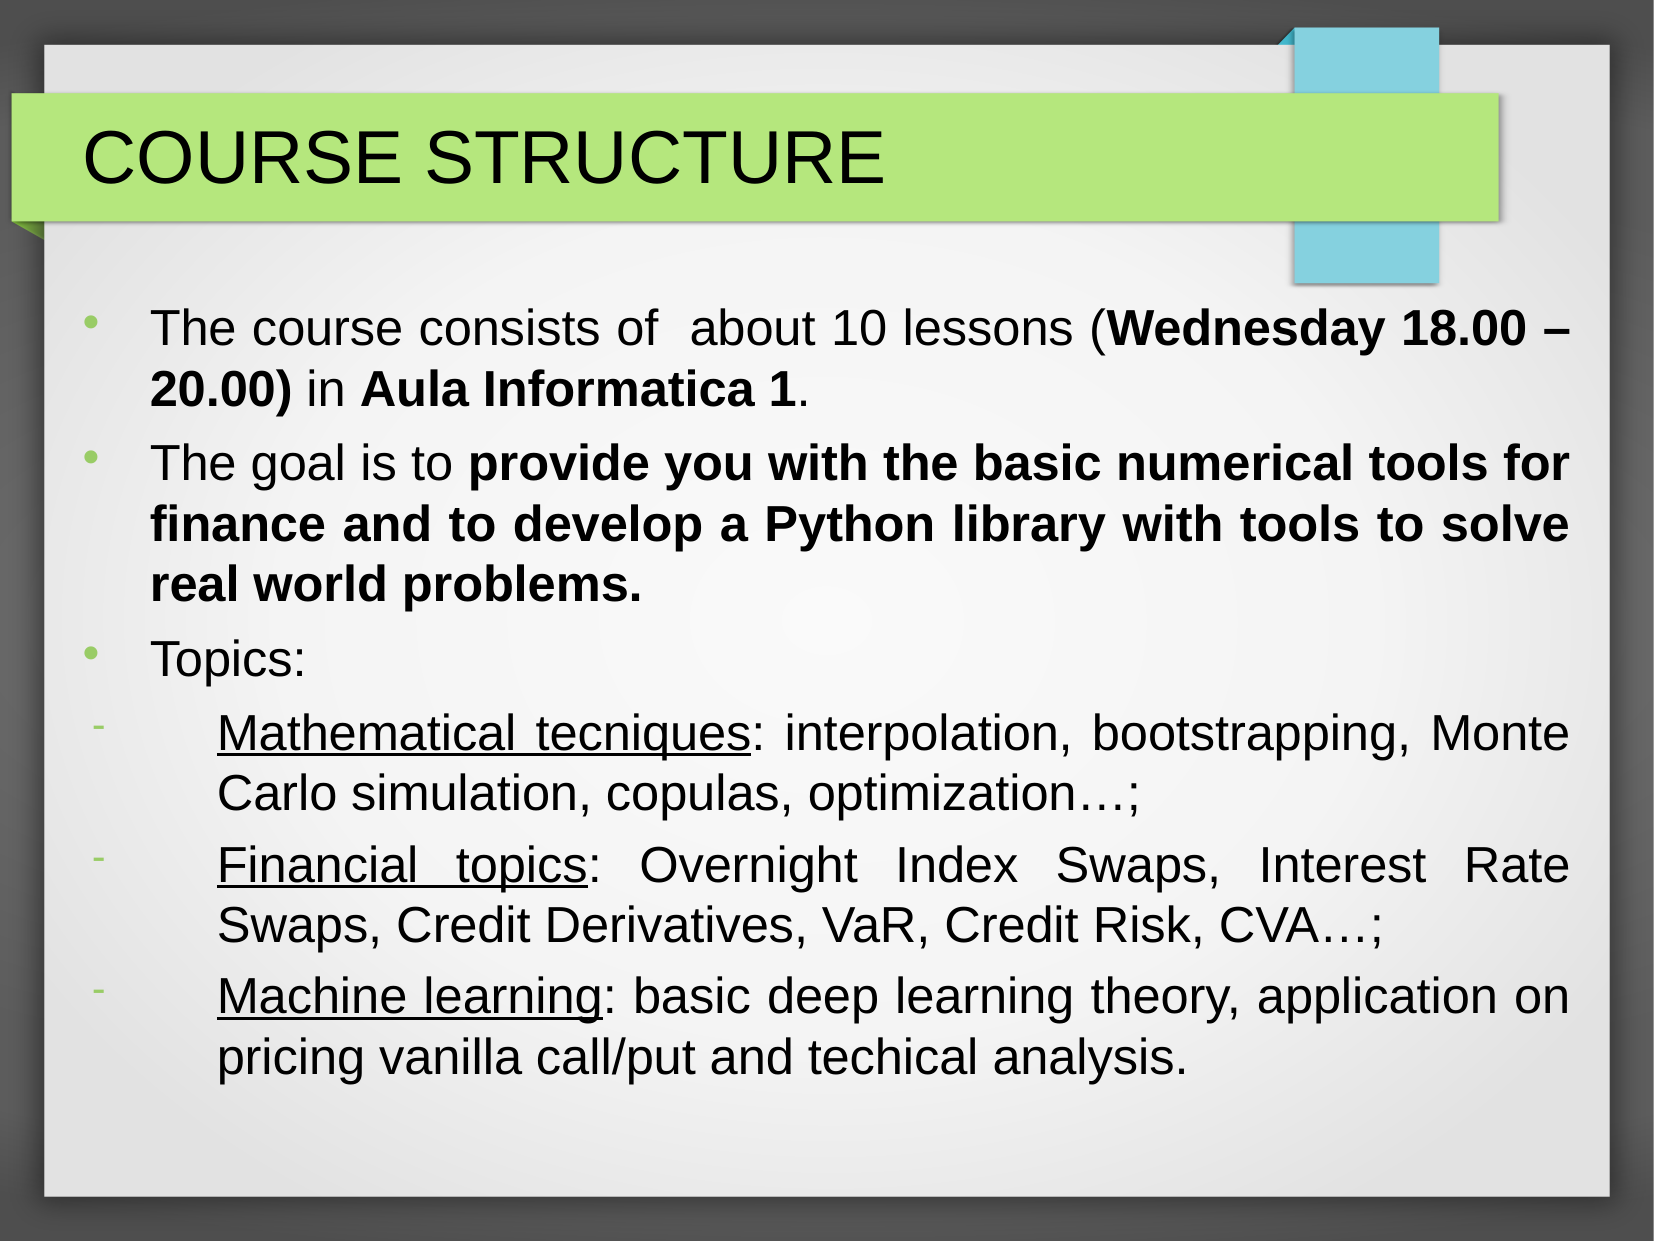

COURSE STRUCTURE
The course consists of  about 10 lessons (Wednesday 18.00 – 20.00) in Aula Informatica 1.
The goal is to provide you with the basic numerical tools for finance and to develop a Python library with tools to solve real world problems.
Topics:
Mathematical tecniques: interpolation, bootstrapping, Monte Carlo simulation, copulas, optimization…;
Financial topics: Overnight Index Swaps, Interest Rate Swaps, Credit Derivatives, VaR, Credit Risk, CVA…;
Machine learning: basic deep learning theory, application on pricing vanilla call/put and techical analysis.